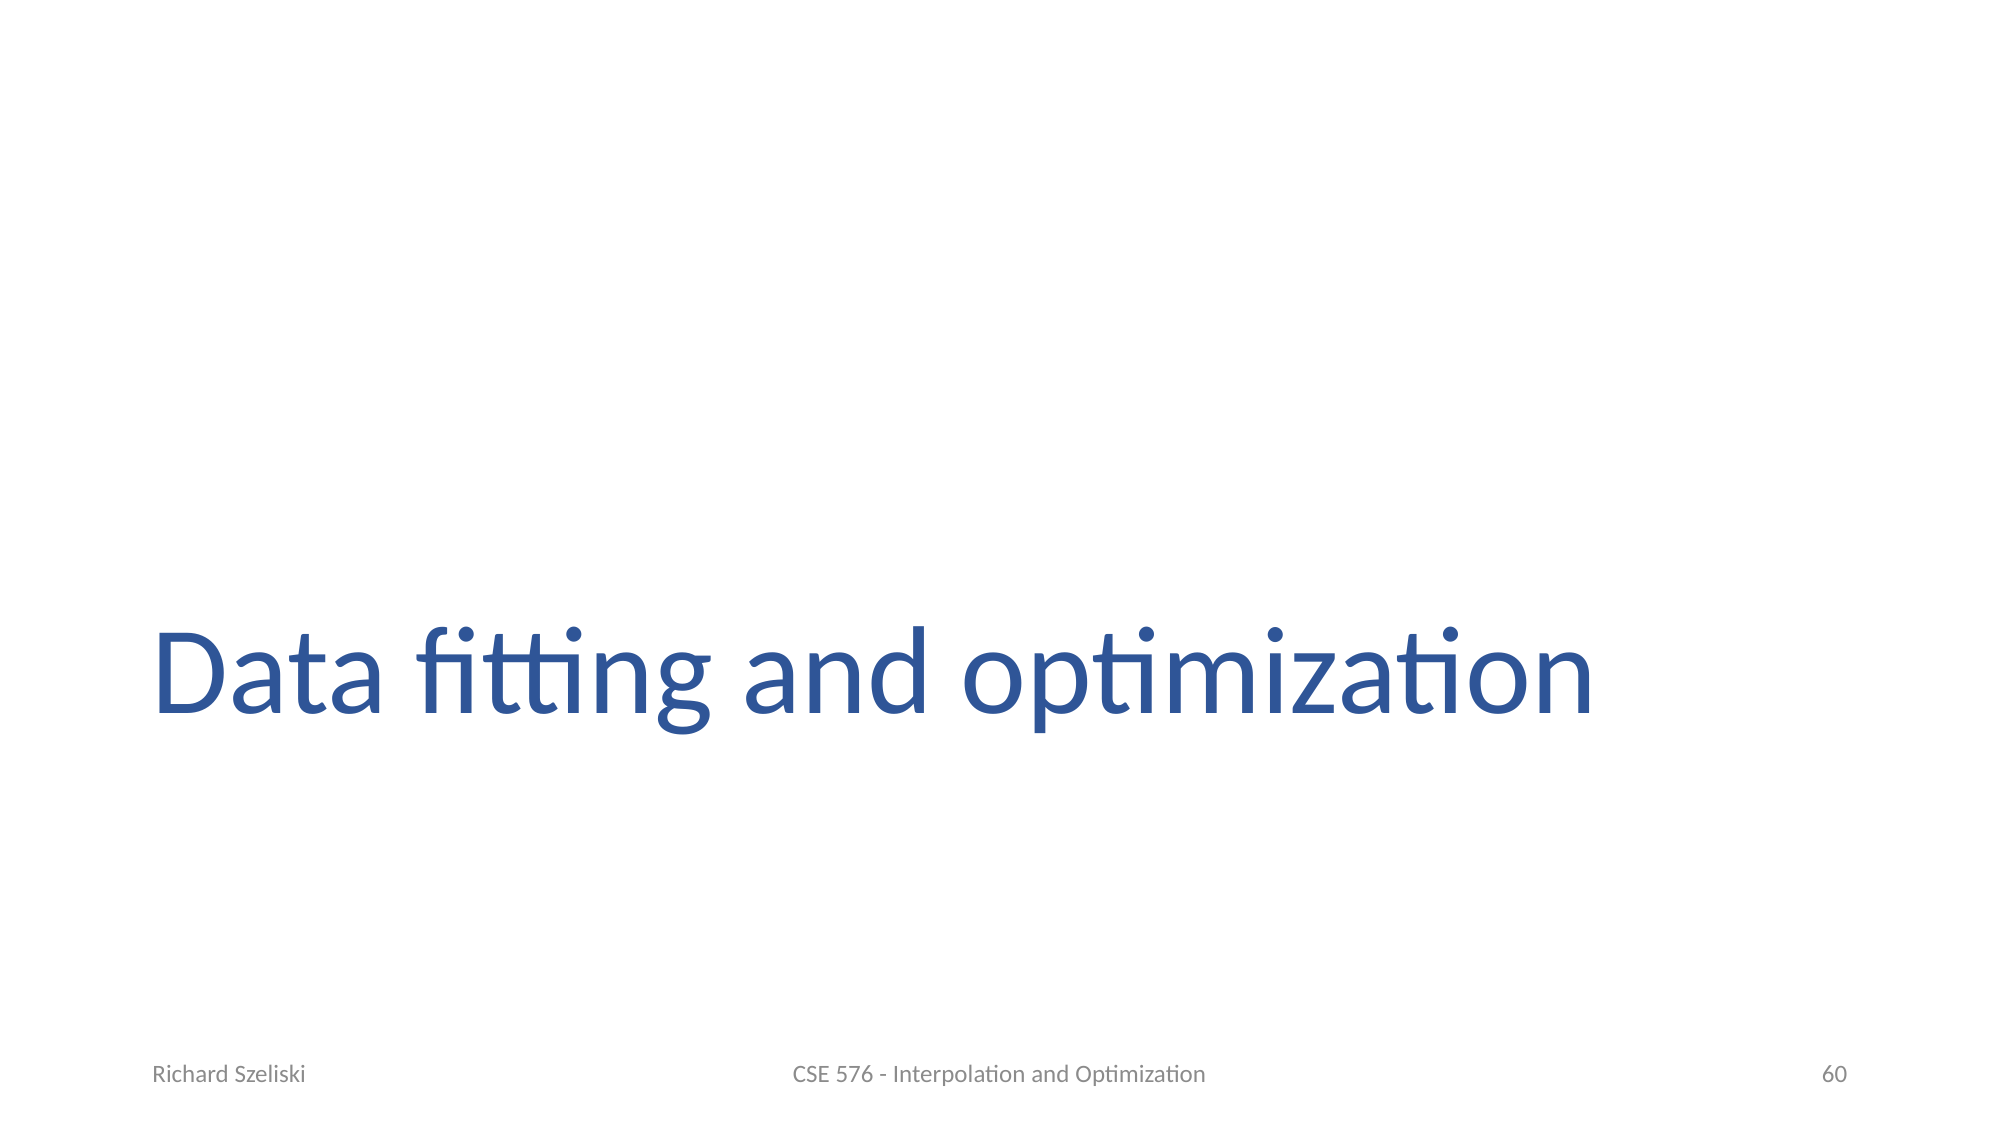

# Data fitting and optimization

Richard Szeliski
CSE 576 - Interpolation and Optimization
60